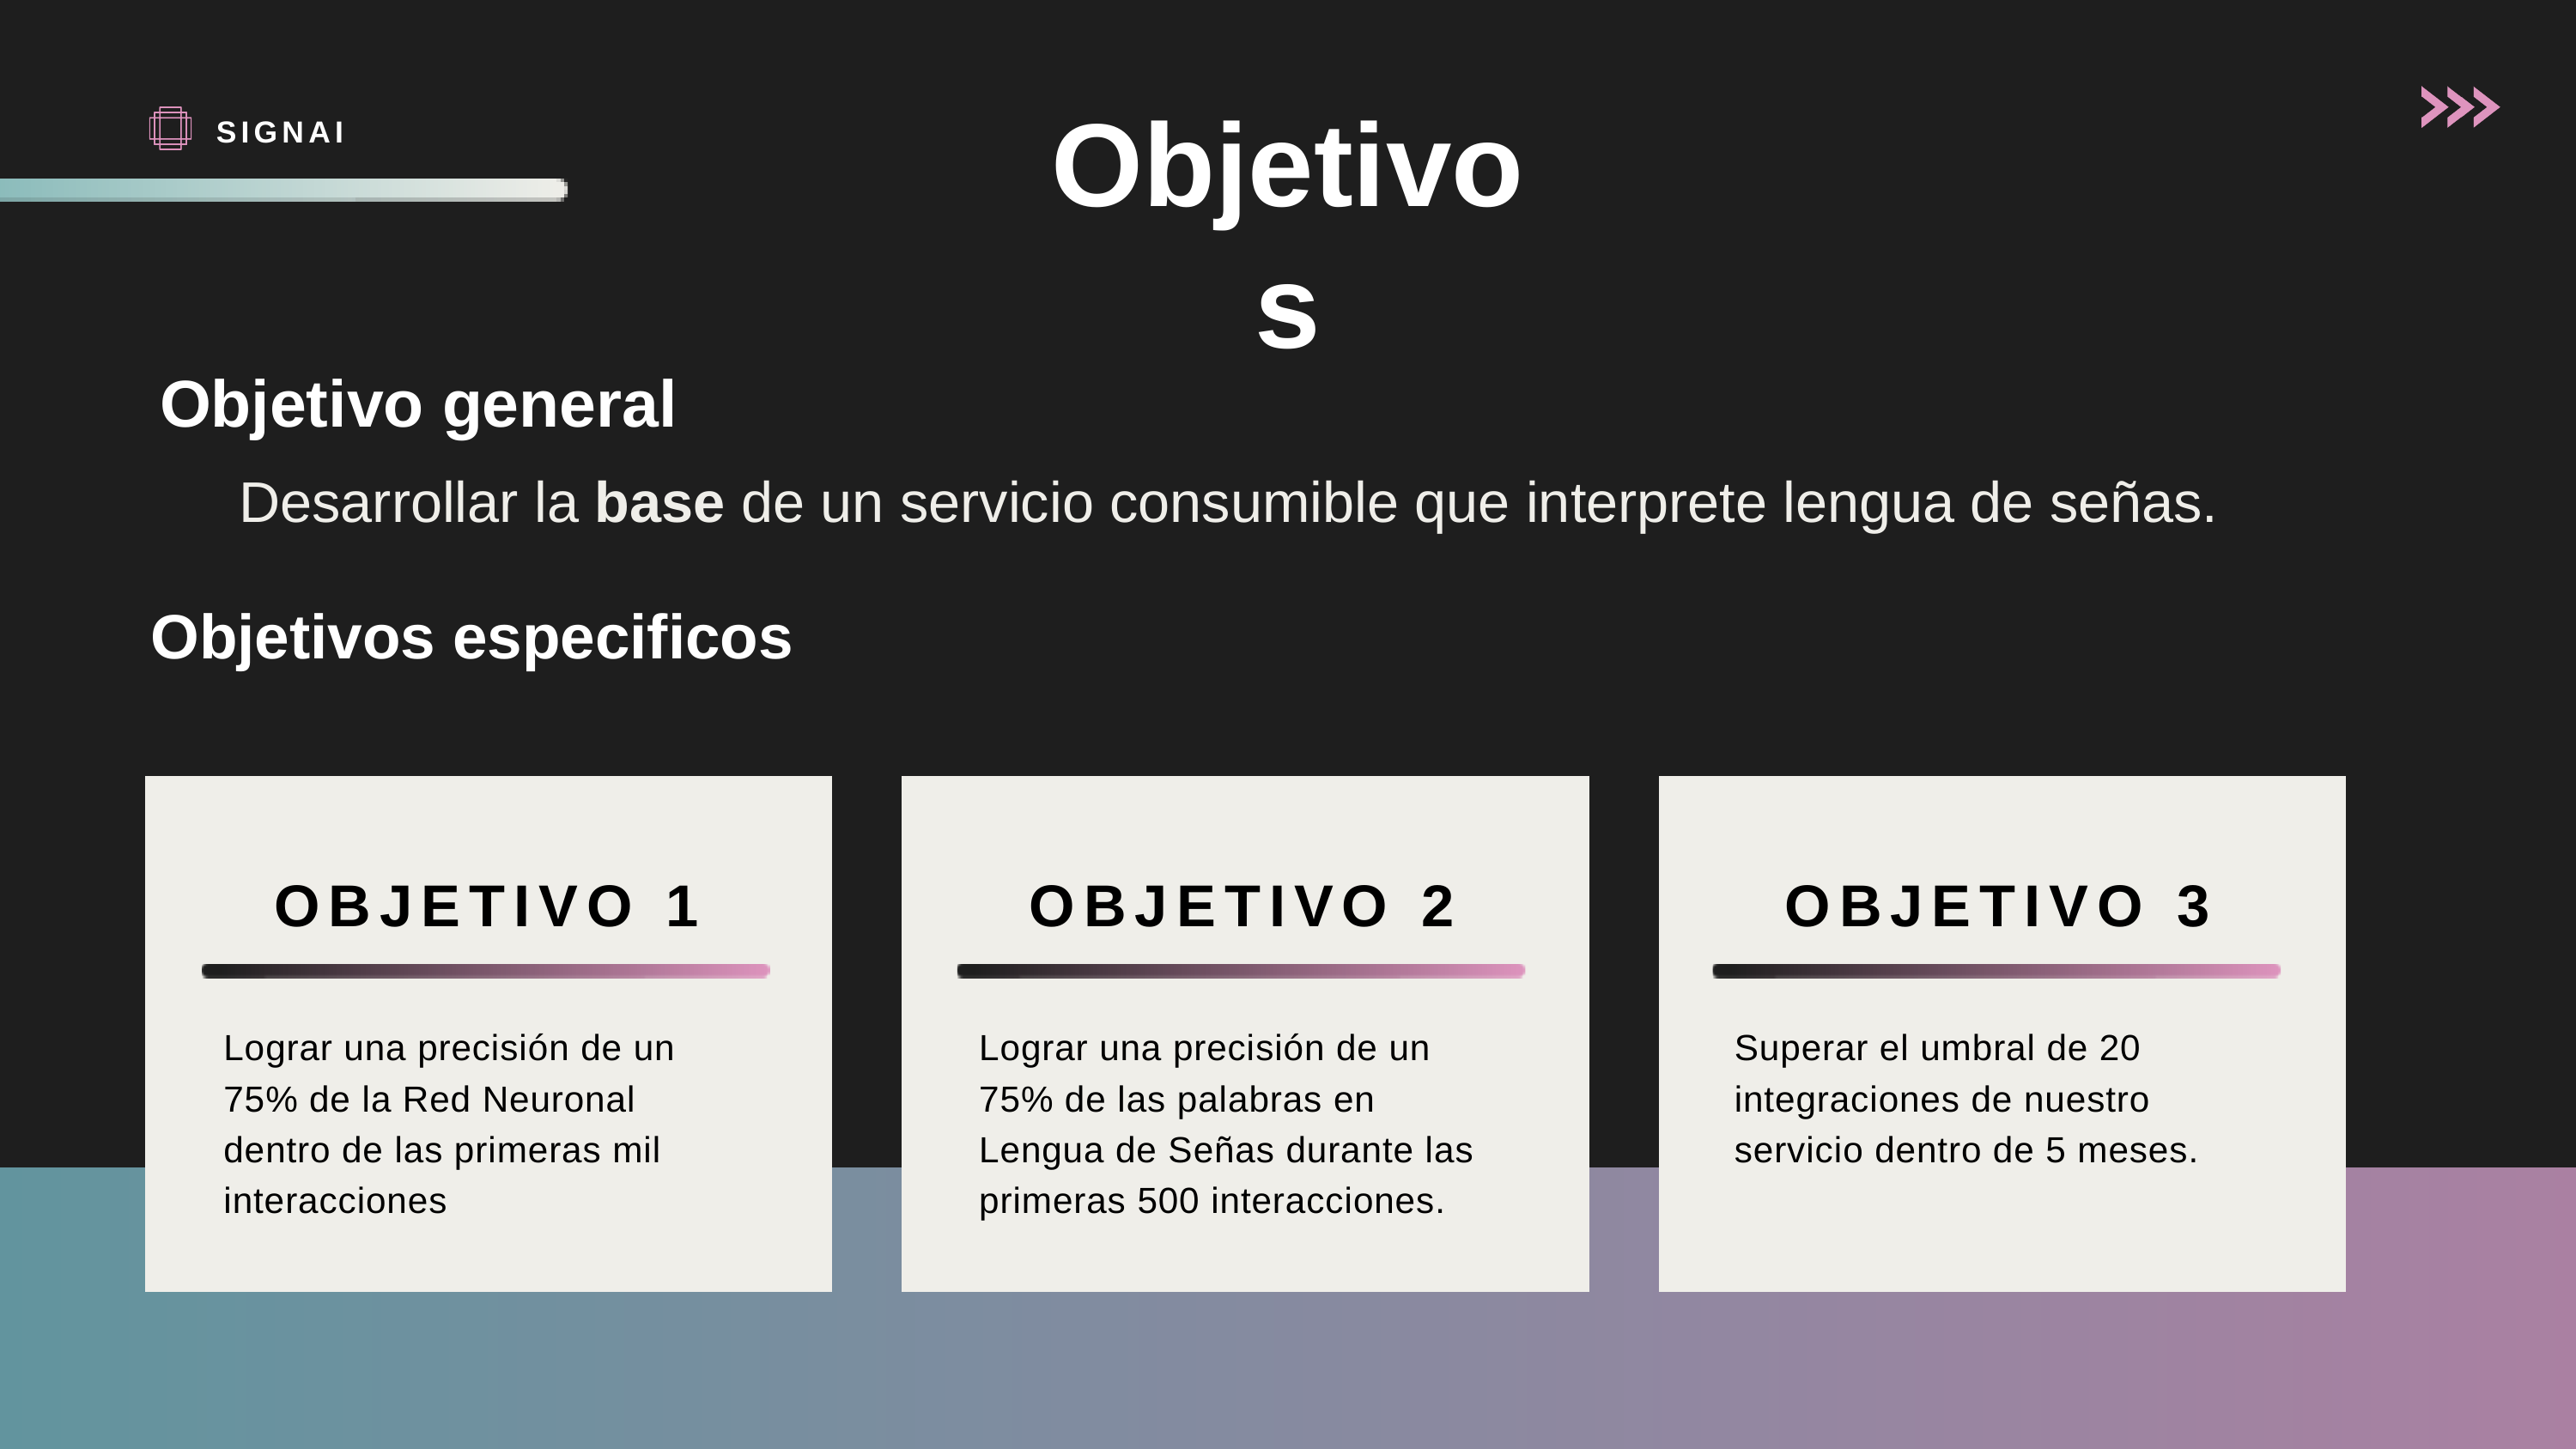

Objetivos

SIGNAI

Objetivo general
Desarrollar la base de un servicio consumible que interprete lengua de señas.
Objetivos especificos

OBJETIVO 1

Lograr una precisión de un 75% de la Red Neuronal dentro de las primeras mil interacciones

OBJETIVO 2

Lograr una precisión de un 75% de las palabras en Lengua de Señas durante las primeras 500 interacciones.

OBJETIVO 3

Superar el umbral de 20 integraciones de nuestro servicio dentro de 5 meses.